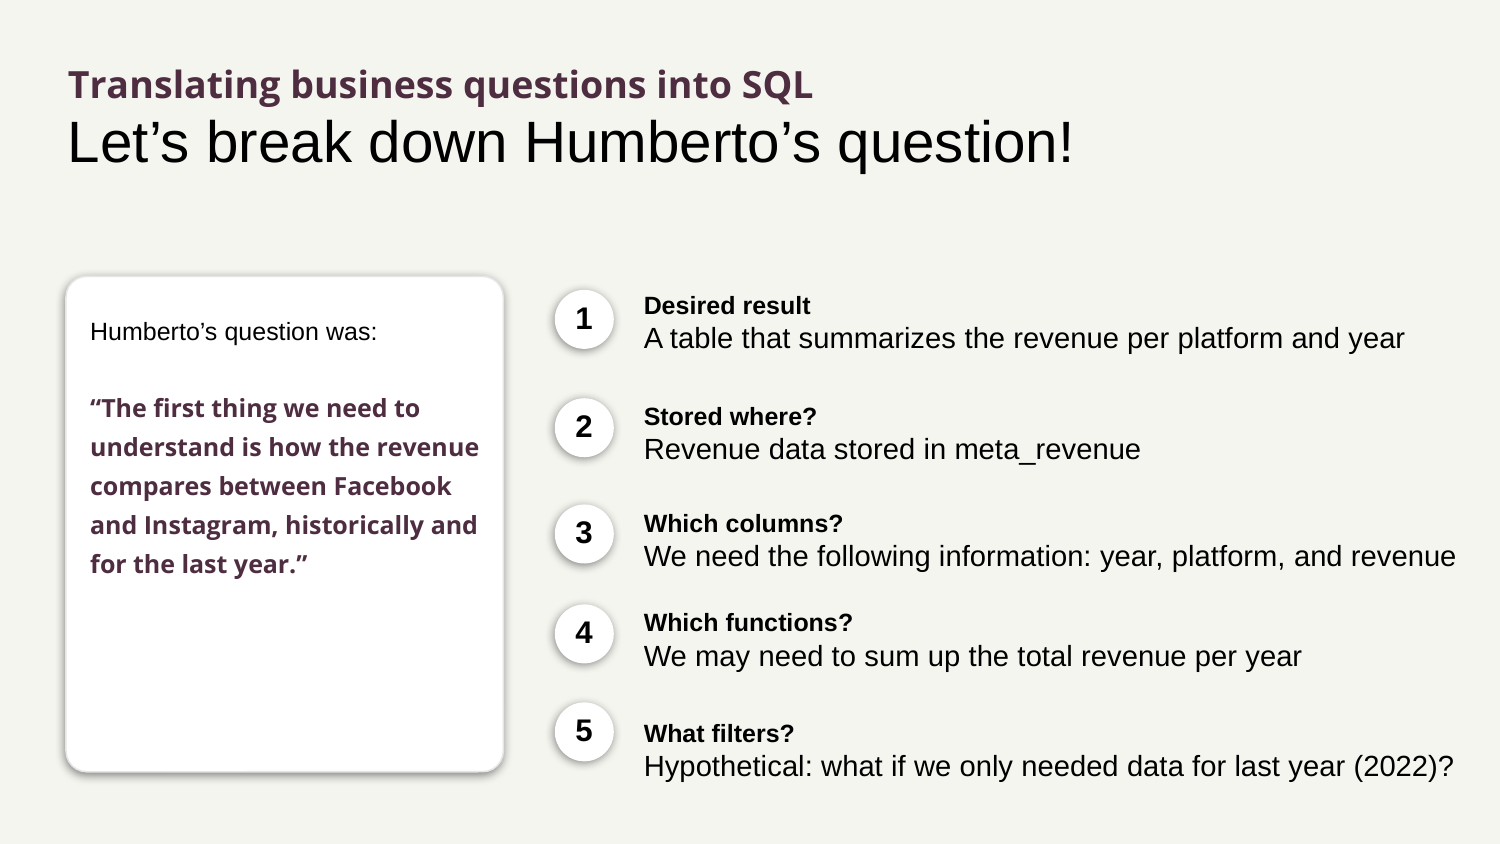

Translating business questions into SQL
Let’s break down Humberto’s question!
Desired result
A table that summarizes the revenue per platform and year

1
Humberto’s question was:
“The first thing we need to understand is how the revenue compares between Facebook and Instagram, historically and for the last year.”

Stored where?
Revenue data stored in meta_revenue

2
Which columns?
We need the following information: year, platform, and revenue

3
Which functions?
We may need to sum up the total revenue per year

4

What filters?
Hypothetical: what if we only needed data for last year (2022)?
5